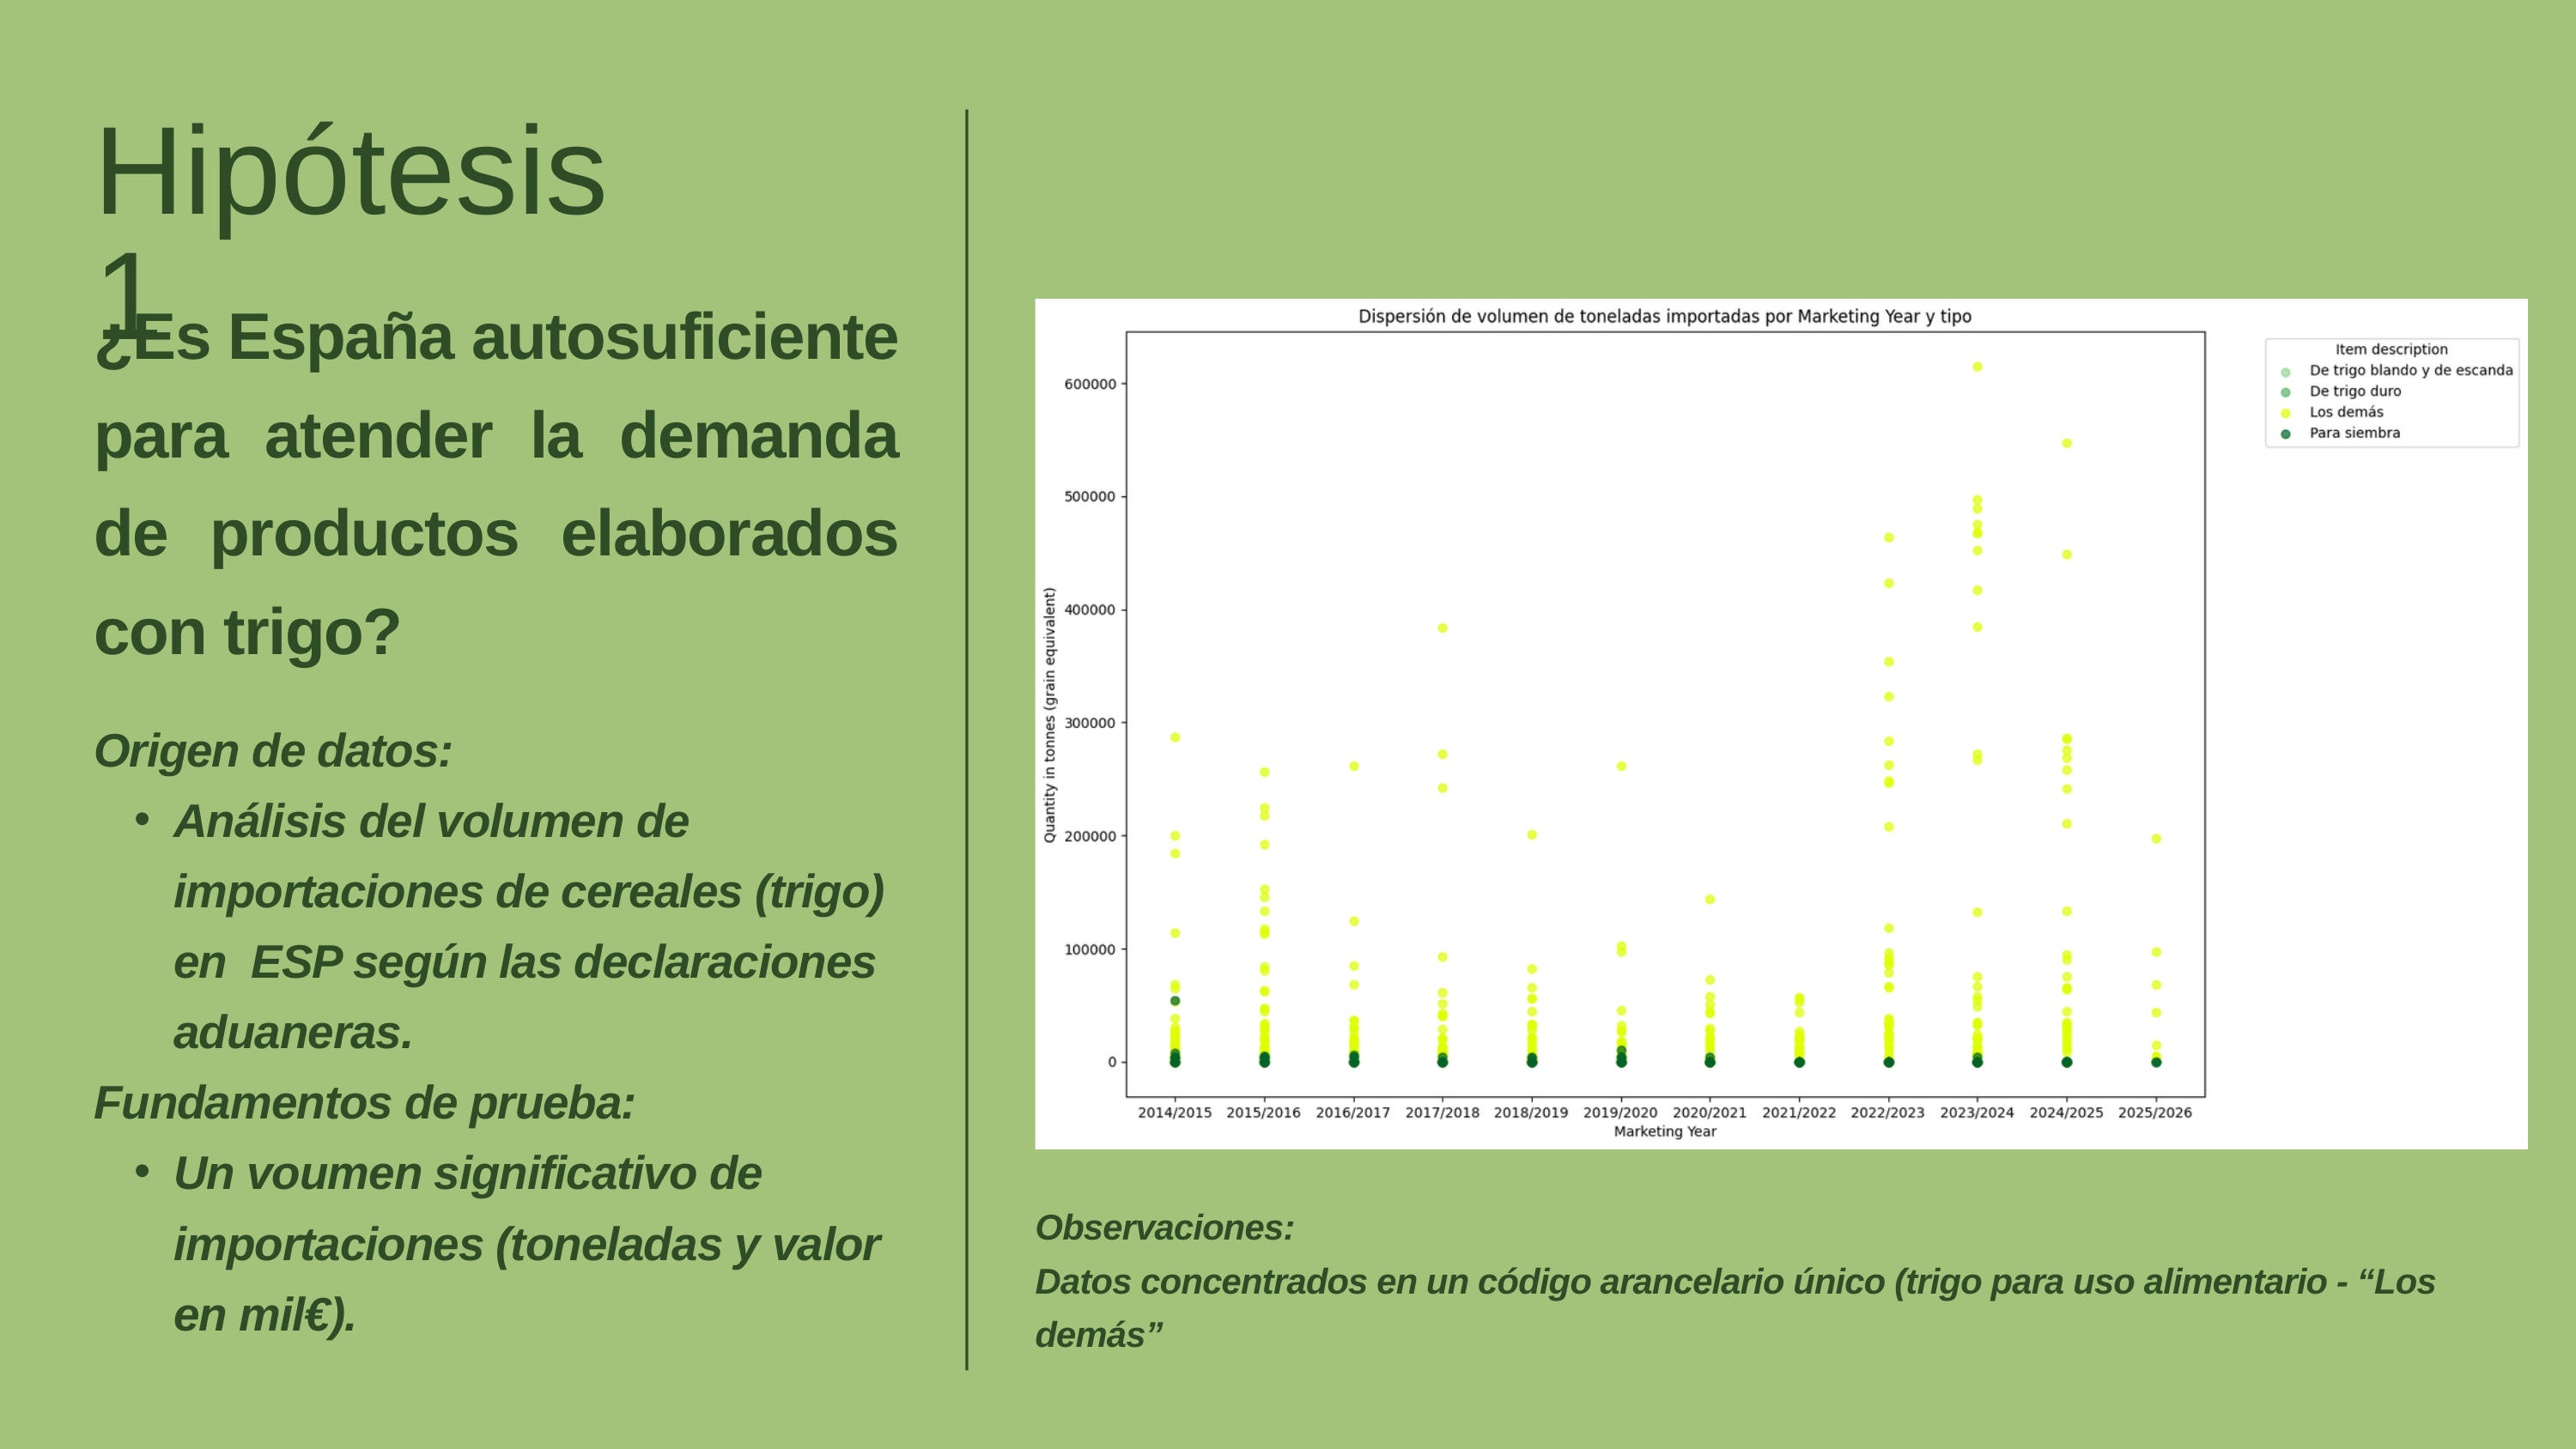

Hipótesis 1
¿Es España autosuficiente para atender la demanda de productos elaborados con trigo?

Origen de datos:
Análisis del volumen de importaciones de cereales (trigo) en  ESP según las declaraciones aduaneras.
Fundamentos de prueba:
Un voumen significativo de  importaciones (toneladas y valor en mil€).

Observaciones:
Datos concentrados en un código arancelario único (trigo para uso alimentario - “Los demás”